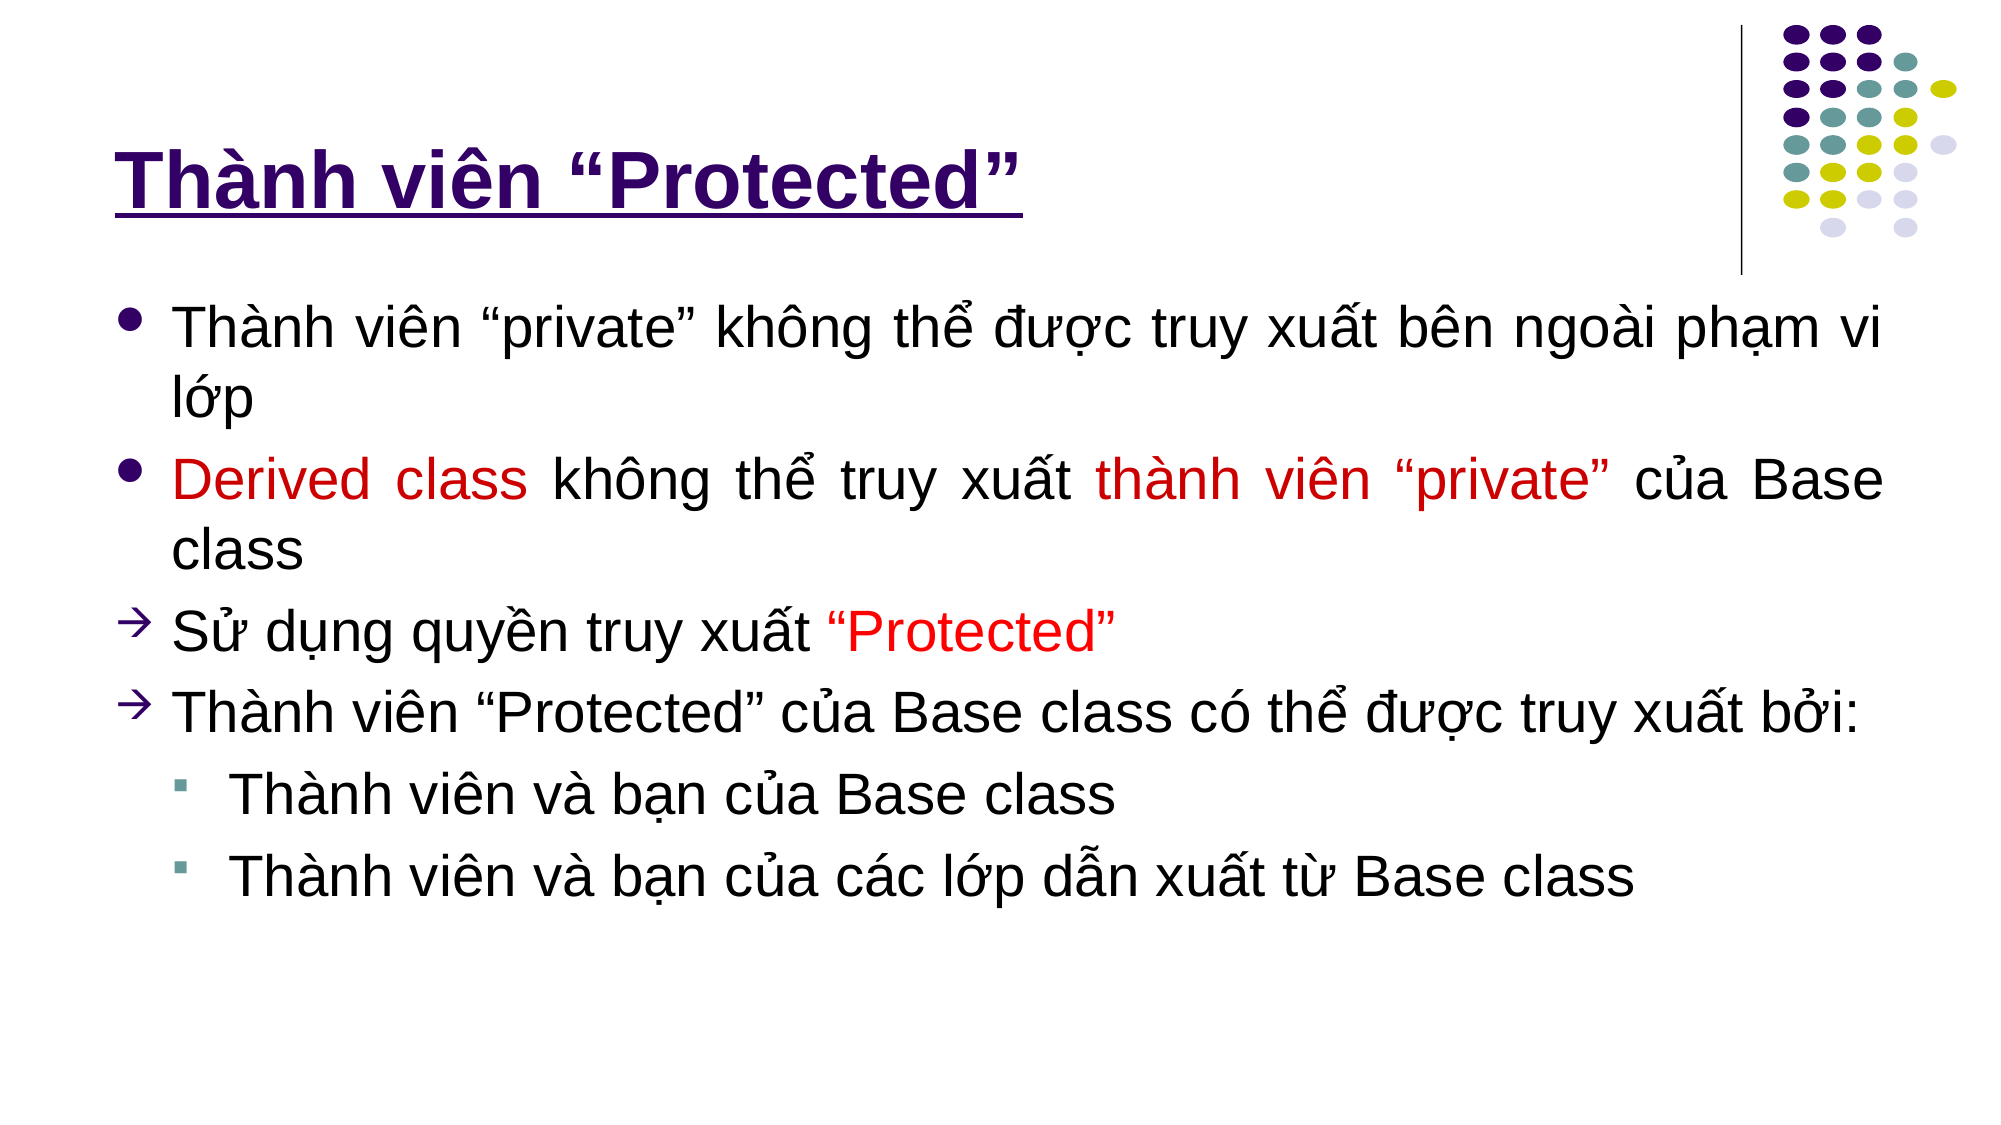

# Thành viên “Protected”
Thành viên “private” không thể được truy xuất bên ngoài phạm vi lớp
Derived class không thể truy xuất thành viên “private” của Base class
Sử dụng quyền truy xuất “Protected”
Thành viên “Protected” của Base class có thể được truy xuất bởi:
Thành viên và bạn của Base class
Thành viên và bạn của các lớp dẫn xuất từ Base class